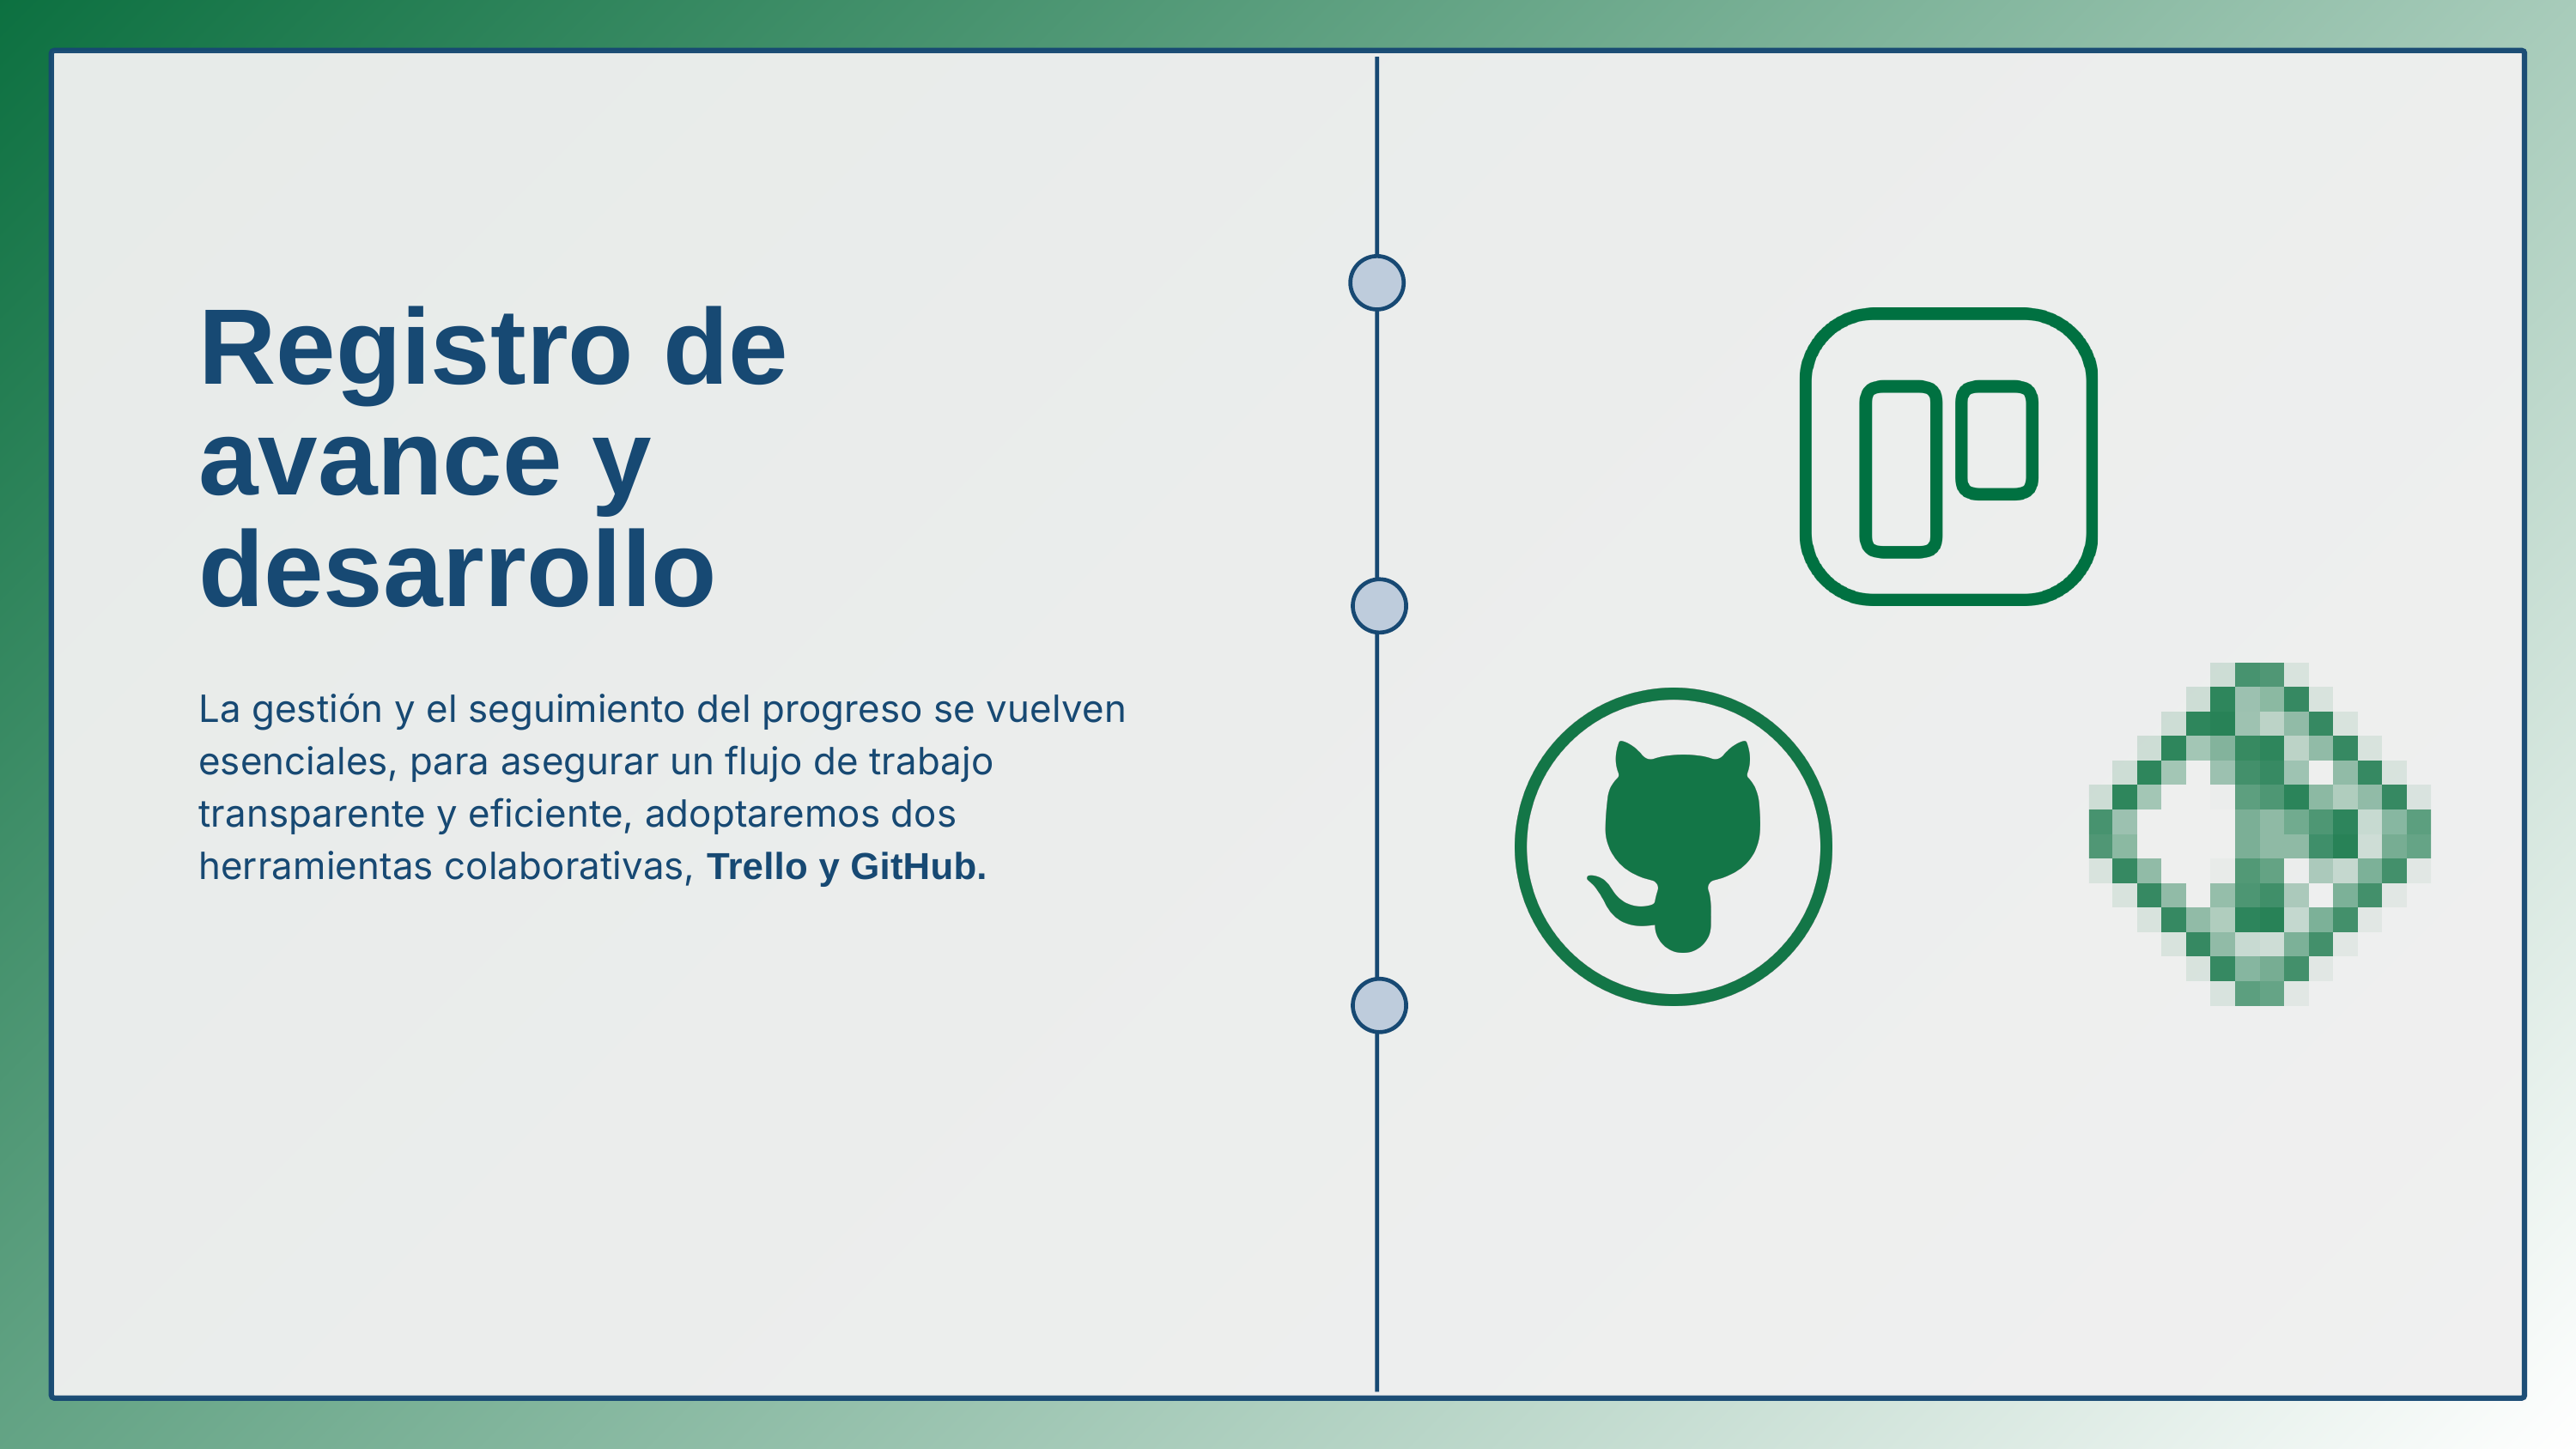

Registro de avance y desarrollo

La gestión y el seguimiento del progreso se vuelven esenciales, para asegurar un flujo de trabajo transparente y eficiente, adoptaremos dos herramientas colaborativas, Trello y GitHub.